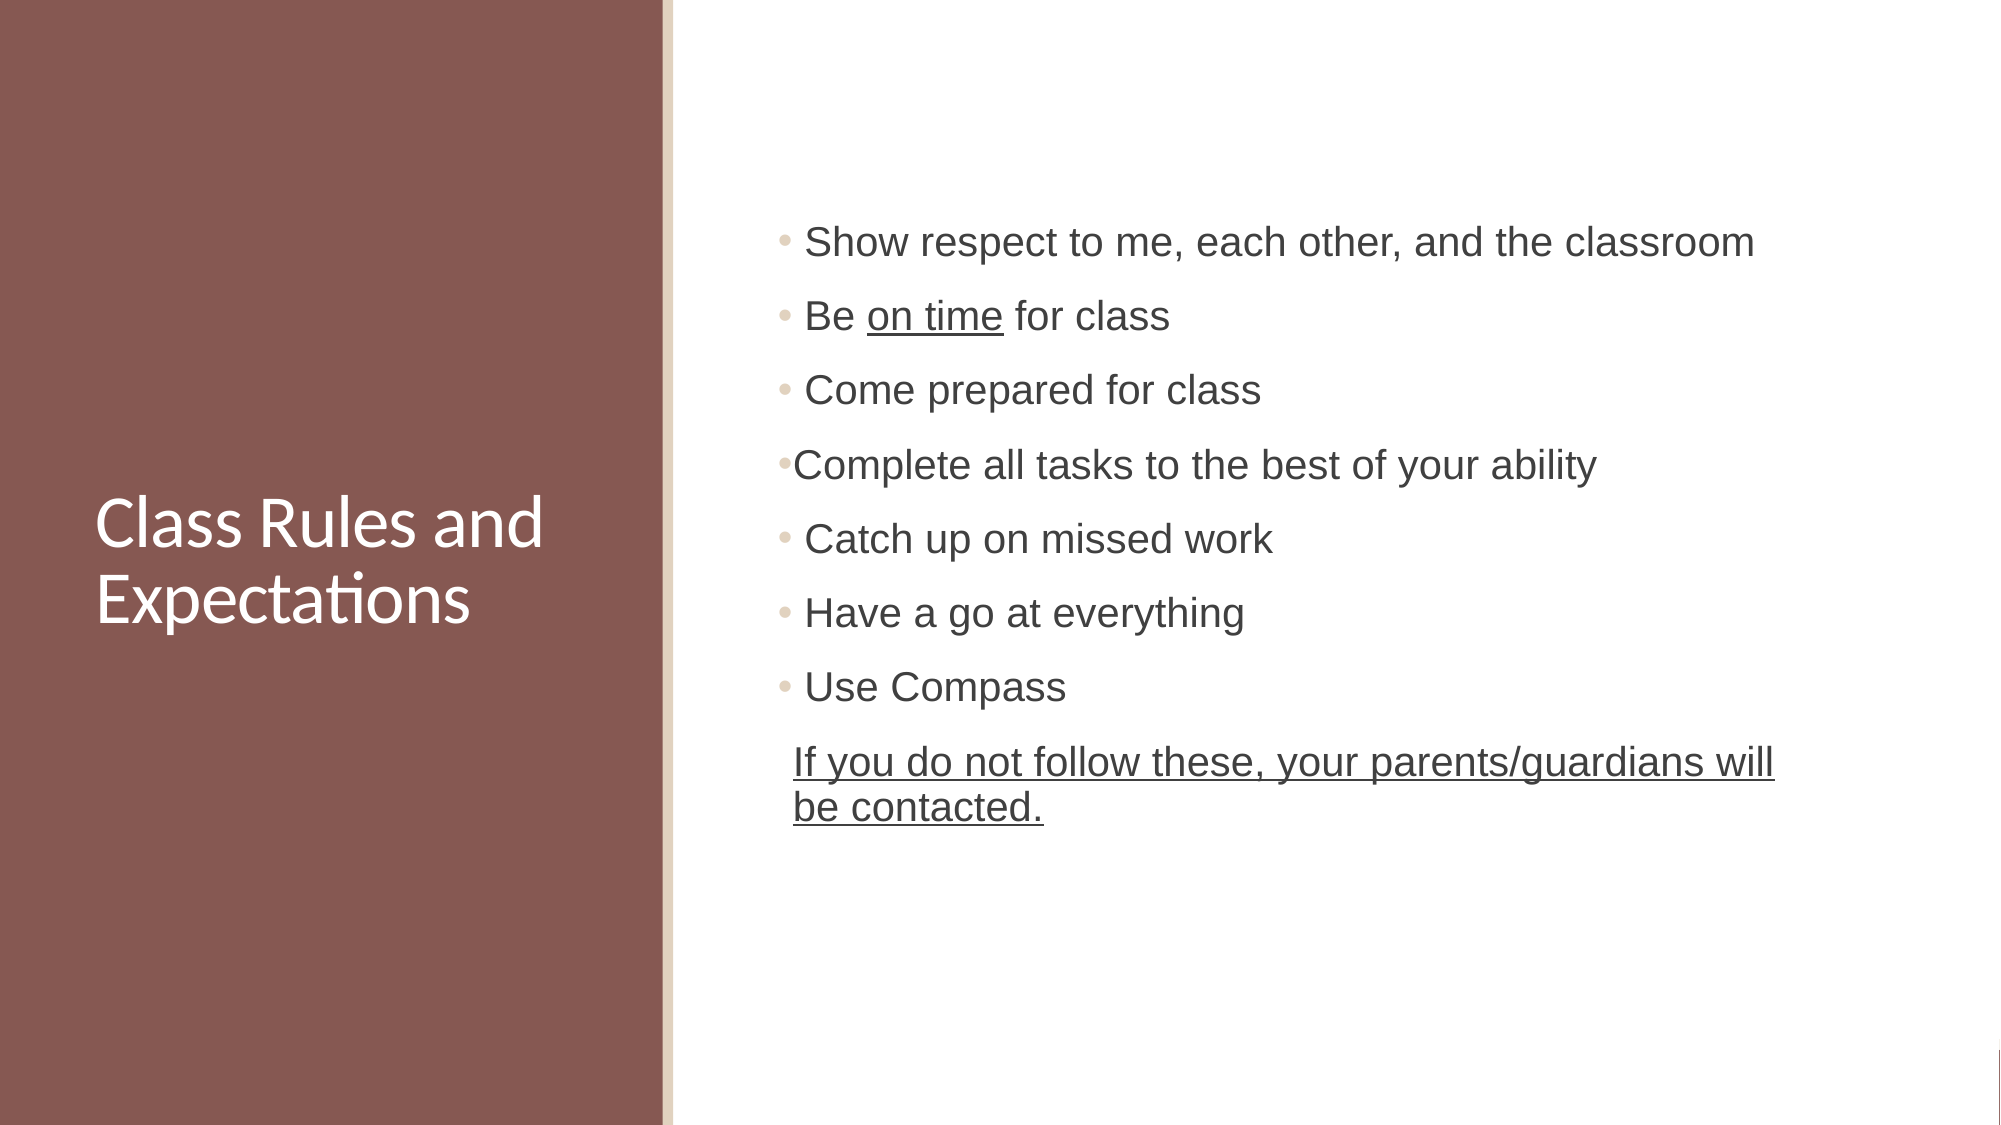

# Class Rules and Expectations
 Show respect to me, each other, and the classroom
 Be on time for class
 Come prepared for class
Complete all tasks to the best of your ability
 Catch up on missed work
 Have a go at everything
 Use Compass
If you do not follow these, your parents/guardians will be contacted.